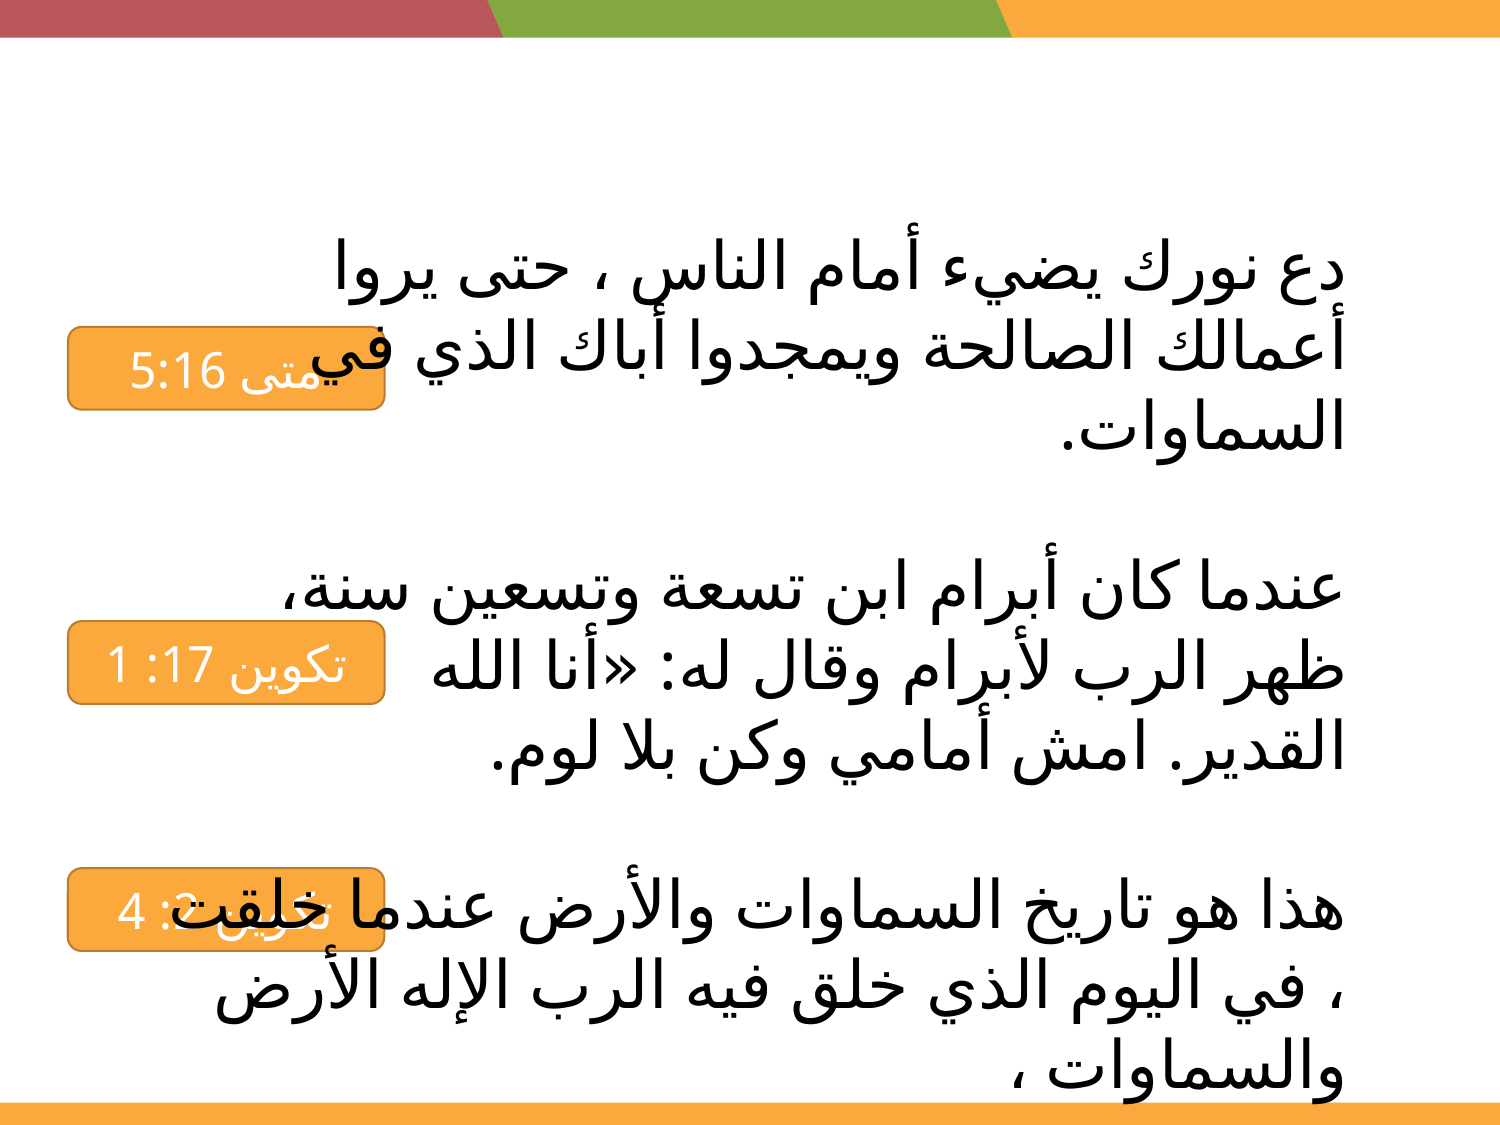

دع نورك يضيء أمام الناس ، حتى يروا أعمالك الصالحة ويمجدوا أباك الذي في السماوات.

عندما كان أبرام ابن تسعة وتسعين سنة، ظهر الرب لأبرام وقال له: «أنا الله القدير. امش أمامي وكن بلا لوم.

هذا هو تاريخ السماوات والأرض عندما خلقت ، في اليوم الذي خلق فيه الرب الإله الأرض والسماوات ،
متى 5:16
تكوين 17: 1
تكوين 2: 4